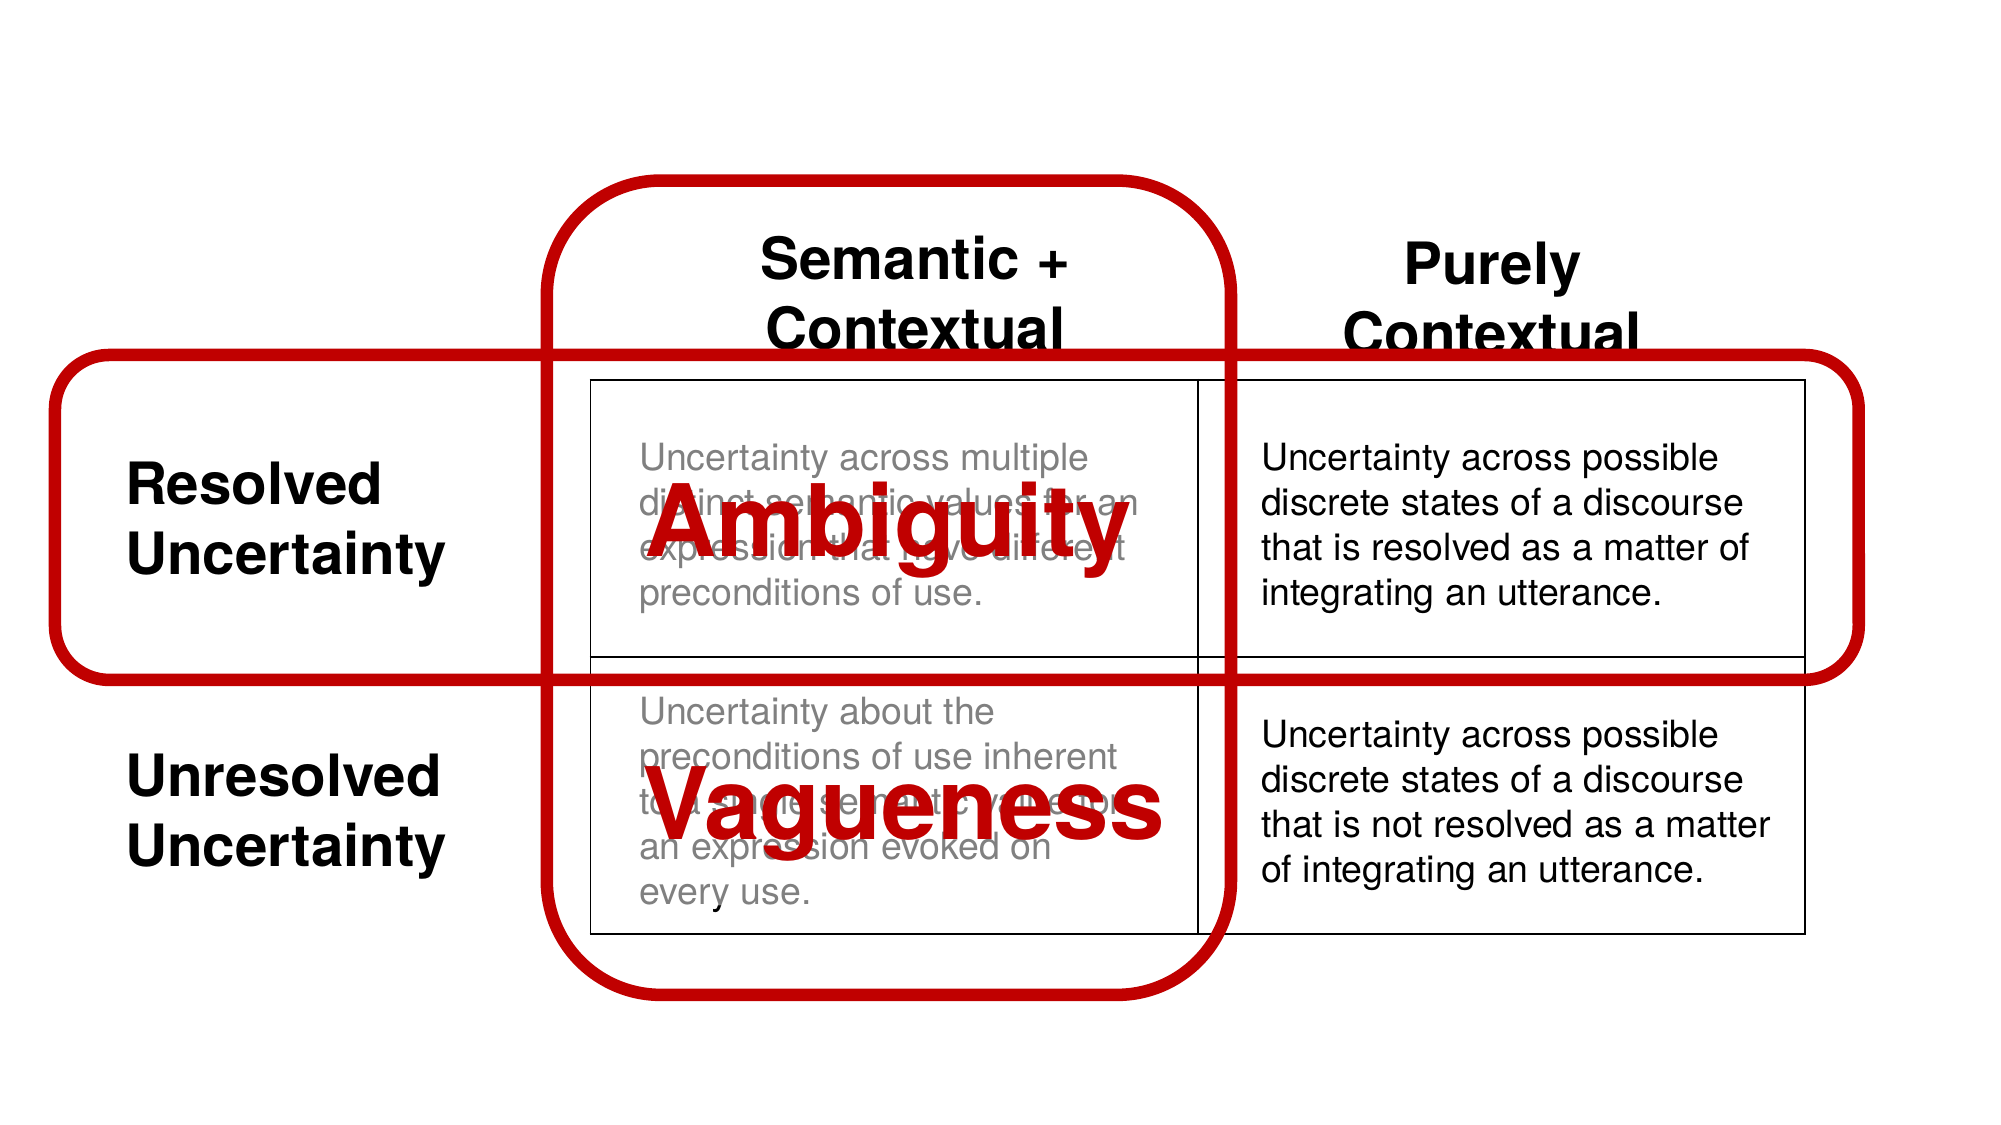

Semantic + Contextual
Purely Contextual

|  |  |
| --- | --- |
|  |  |
Ambiguity
Uncertainty across multiple distinct semantic values for an expression that have different preconditions of use.
Uncertainty across possible discrete states of a discourse that is resolved as a matter of integrating an utterance.
Resolved Uncertainty
Uncertainty about the preconditions of use inherent to a single semantic value for an expression evoked on every use.
Vagueness
Uncertainty across possible discrete states of a discourse that is not resolved as a matter of integrating an utterance.
Unresolved Uncertainty